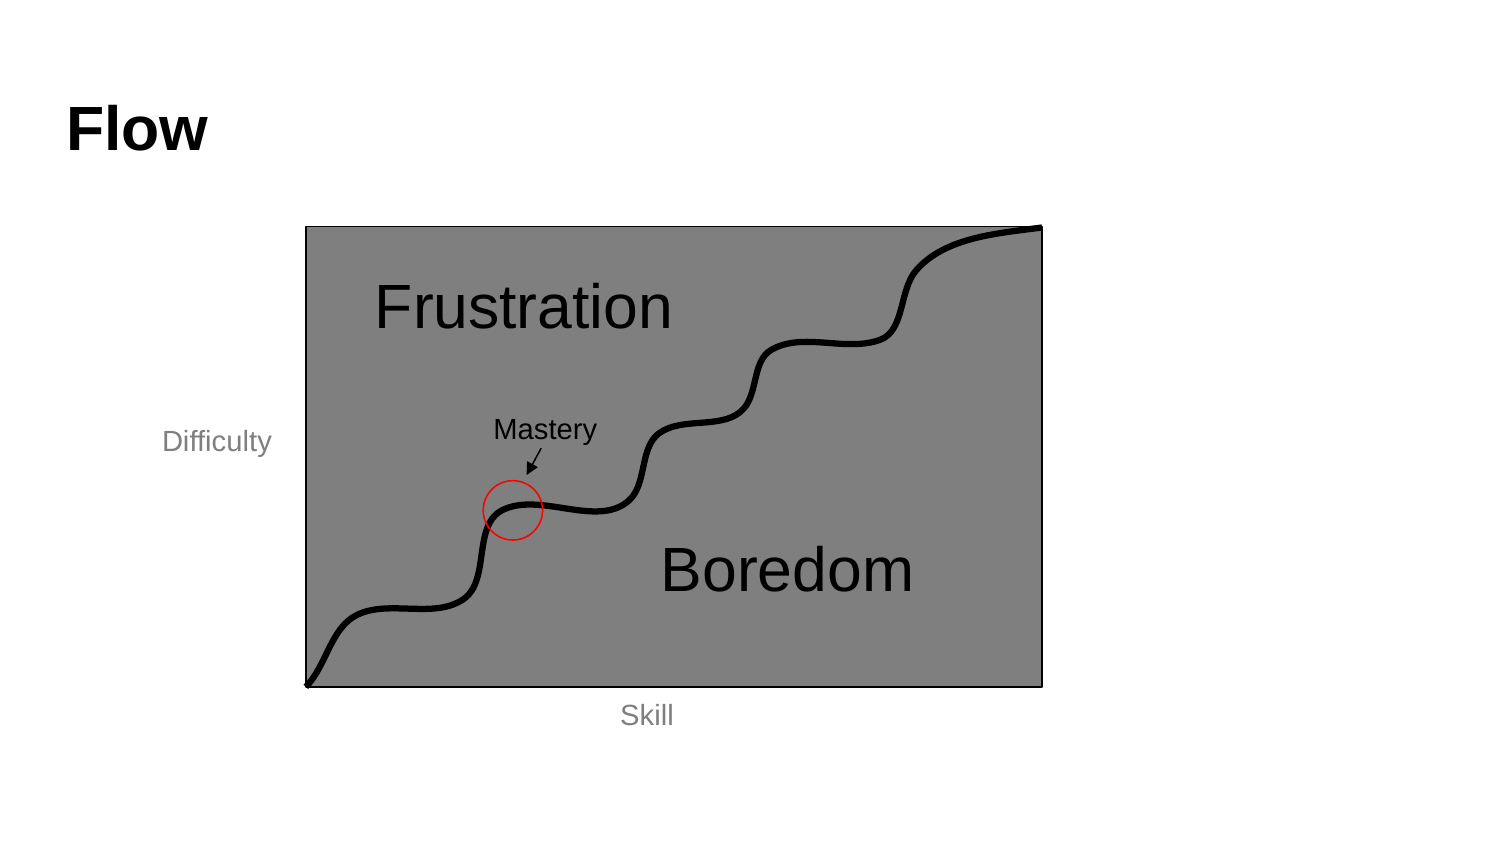

# Flow

Frustration
Mastery
Difficulty

Boredom
Skill